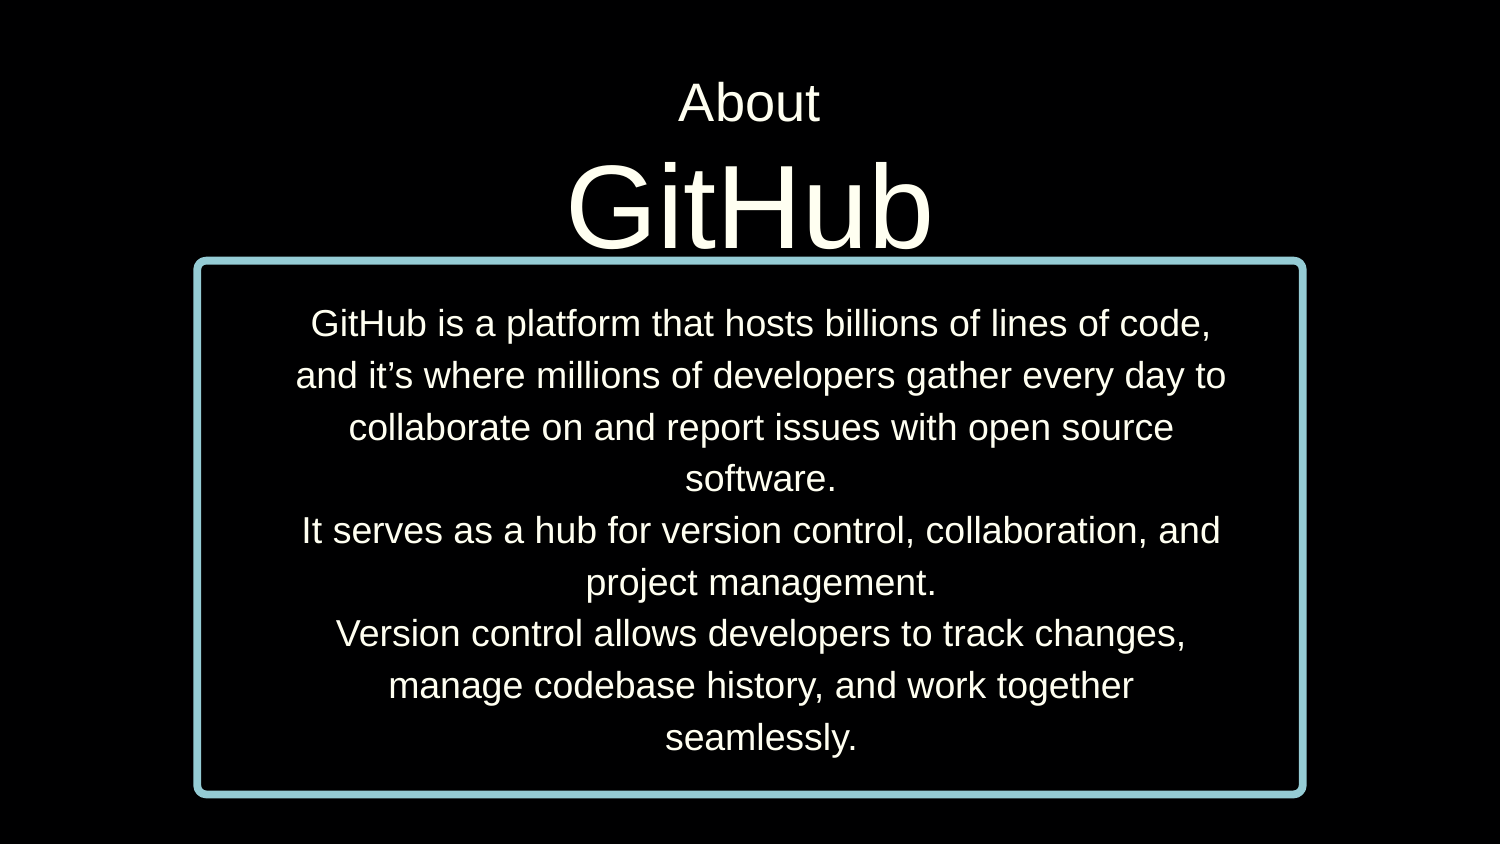

About
GitHub

GitHub is a platform that hosts billions of lines of code, and it’s where millions of developers gather every day to collaborate on and report issues with open source software.
It serves as a hub for version control, collaboration, and project management.
Version control allows developers to track changes, manage codebase history, and work together seamlessly.